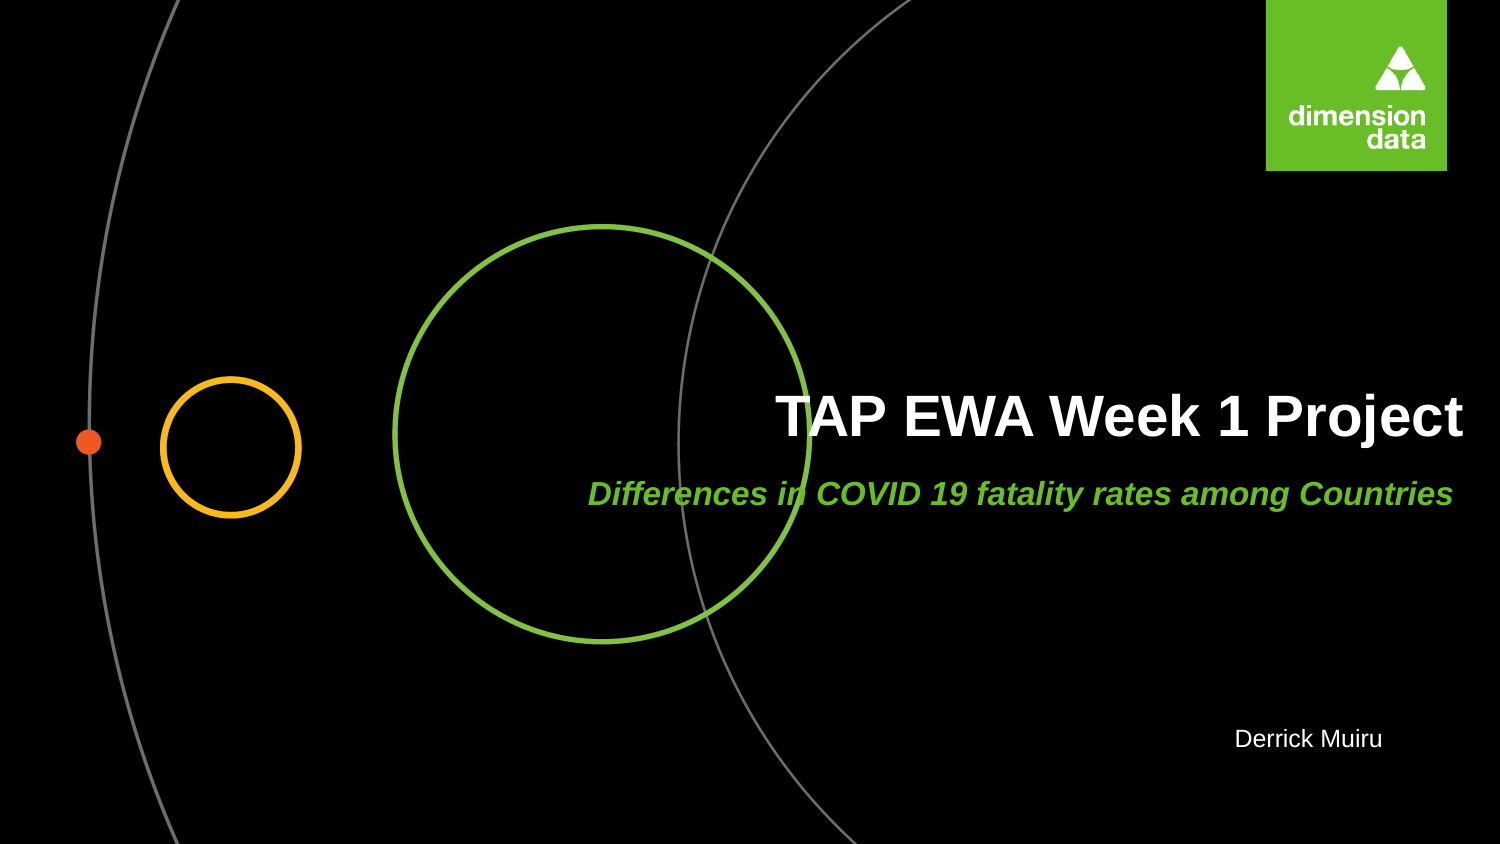

TAP EWA Week 1 Project
Differences in COVID 19 fatality rates among Countries
Derrick Muiru